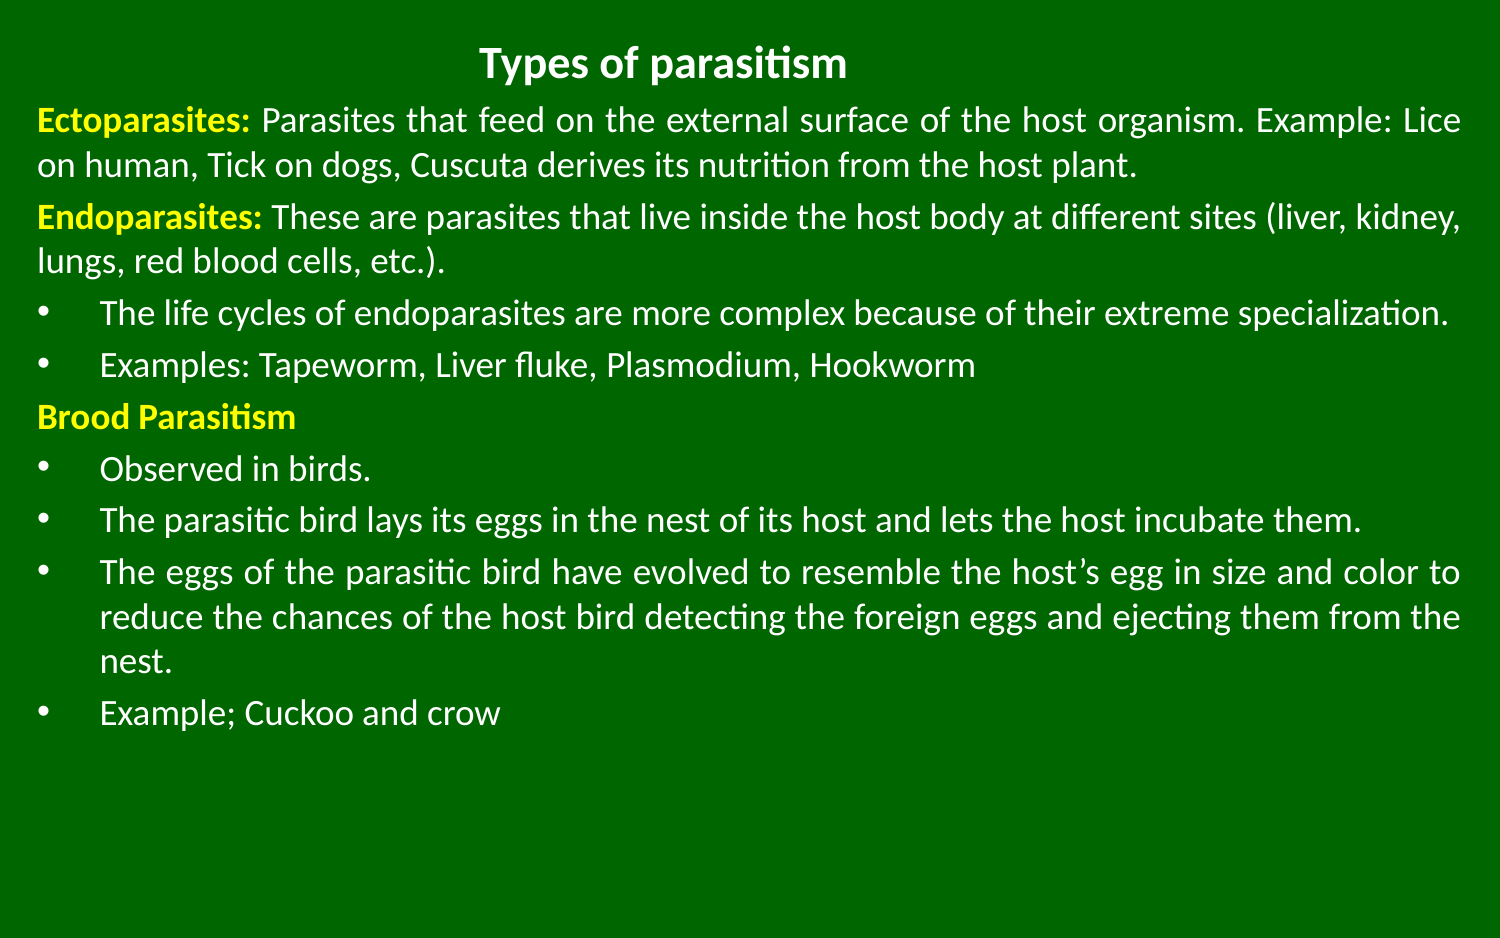

# Types of parasitism
Ectoparasites: Parasites that feed on the external surface of the host organism. Example: Lice on human, Tick on dogs, Cuscuta derives its nutrition from the host plant.
Endoparasites: These are parasites that live inside the host body at different sites (liver, kidney, lungs, red blood cells, etc.).
The life cycles of endoparasites are more complex because of their extreme specialization.
Examples: Tapeworm, Liver fluke, Plasmodium, Hookworm
Brood Parasitism
Observed in birds.
The parasitic bird lays its eggs in the nest of its host and lets the host incubate them.
The eggs of the parasitic bird have evolved to resemble the host’s egg in size and color to reduce the chances of the host bird detecting the foreign eggs and ejecting them from the nest.
Example; Cuckoo and crow